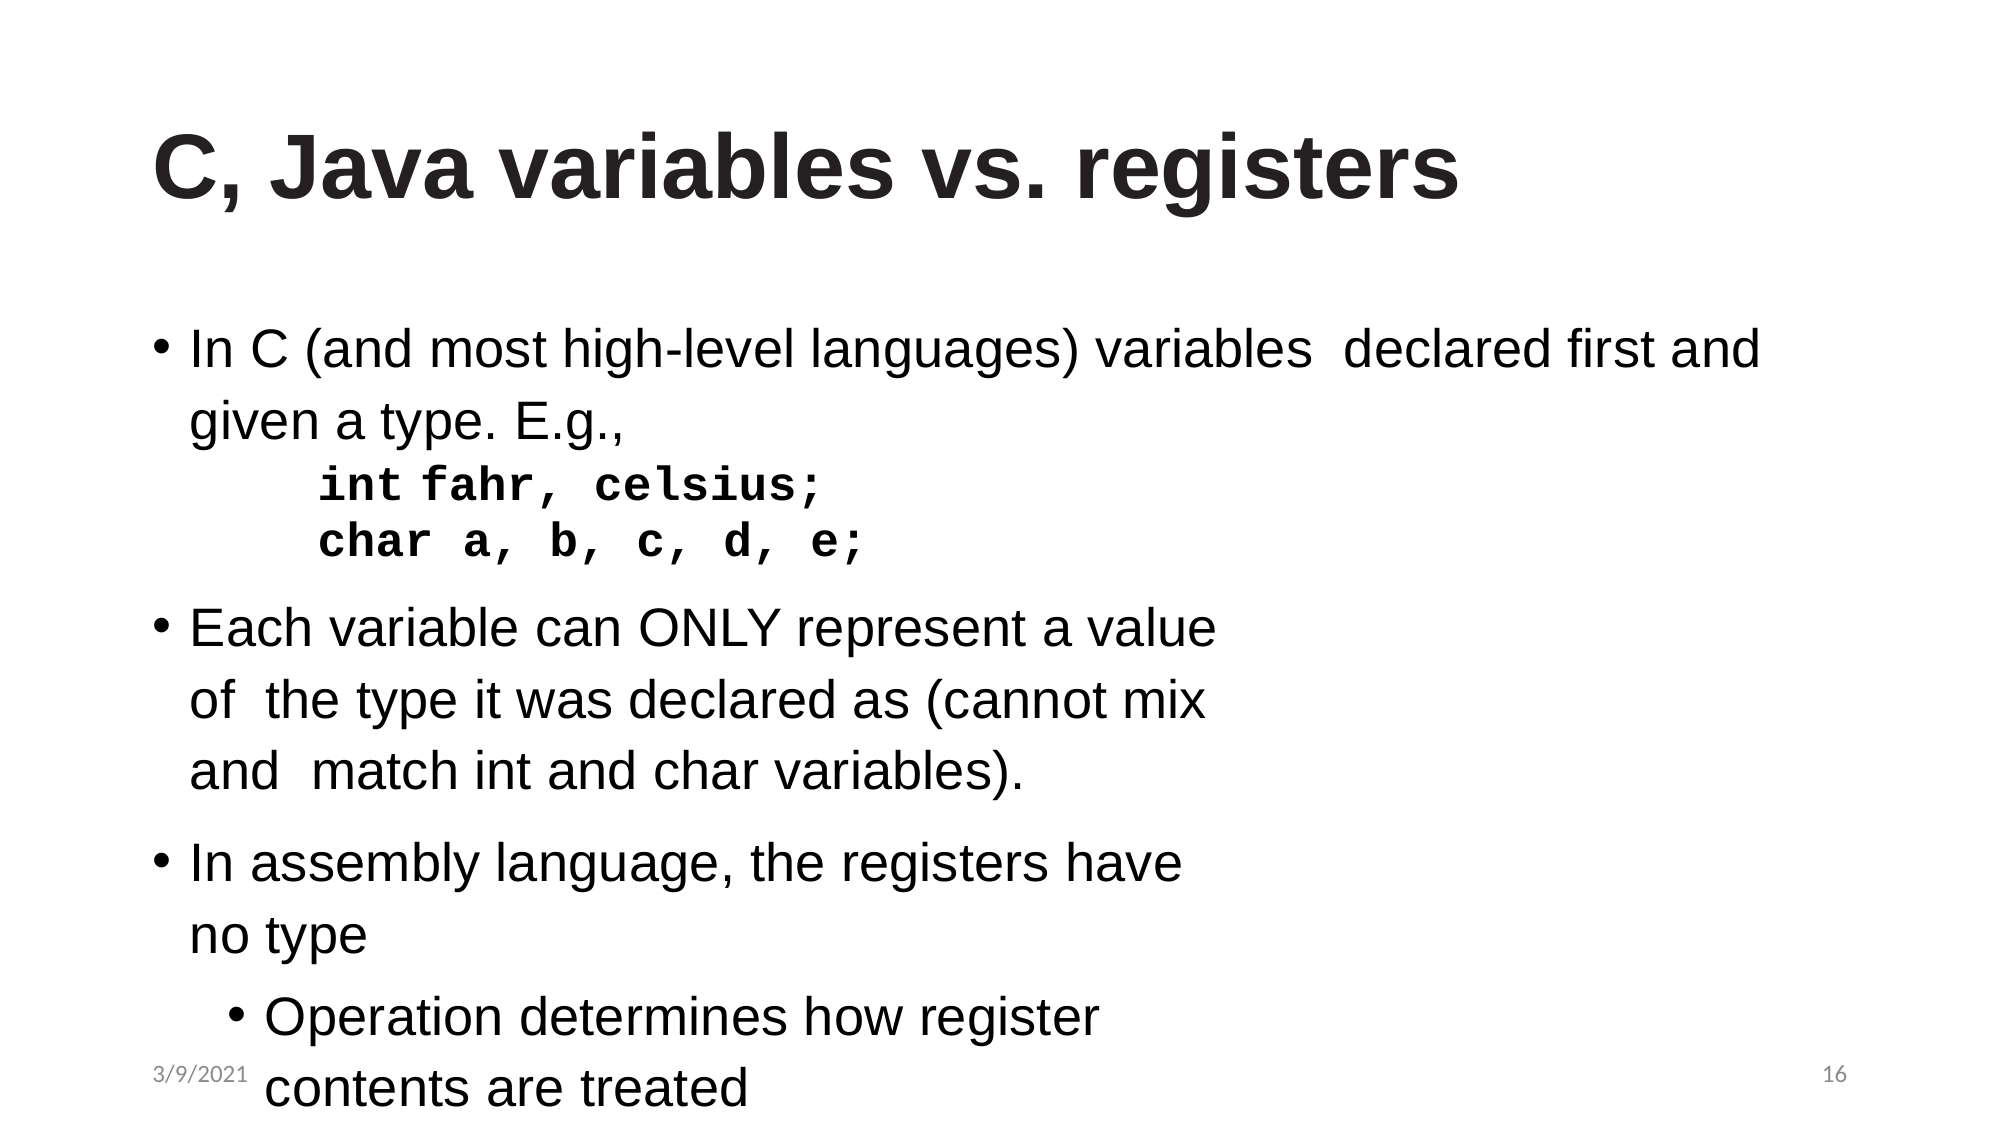

# C, Java variables vs. registers
In C (and most high-level languages) variables  declared first and given a type. E.g.,
	int fahr, celsius;
	char a, b, c, d, e;
Each variable can ONLY represent a value of  the type it was declared as (cannot mix and  match int and char variables).
In assembly language, the registers have no type
Operation determines how register contents are treated
3/9/2021
16